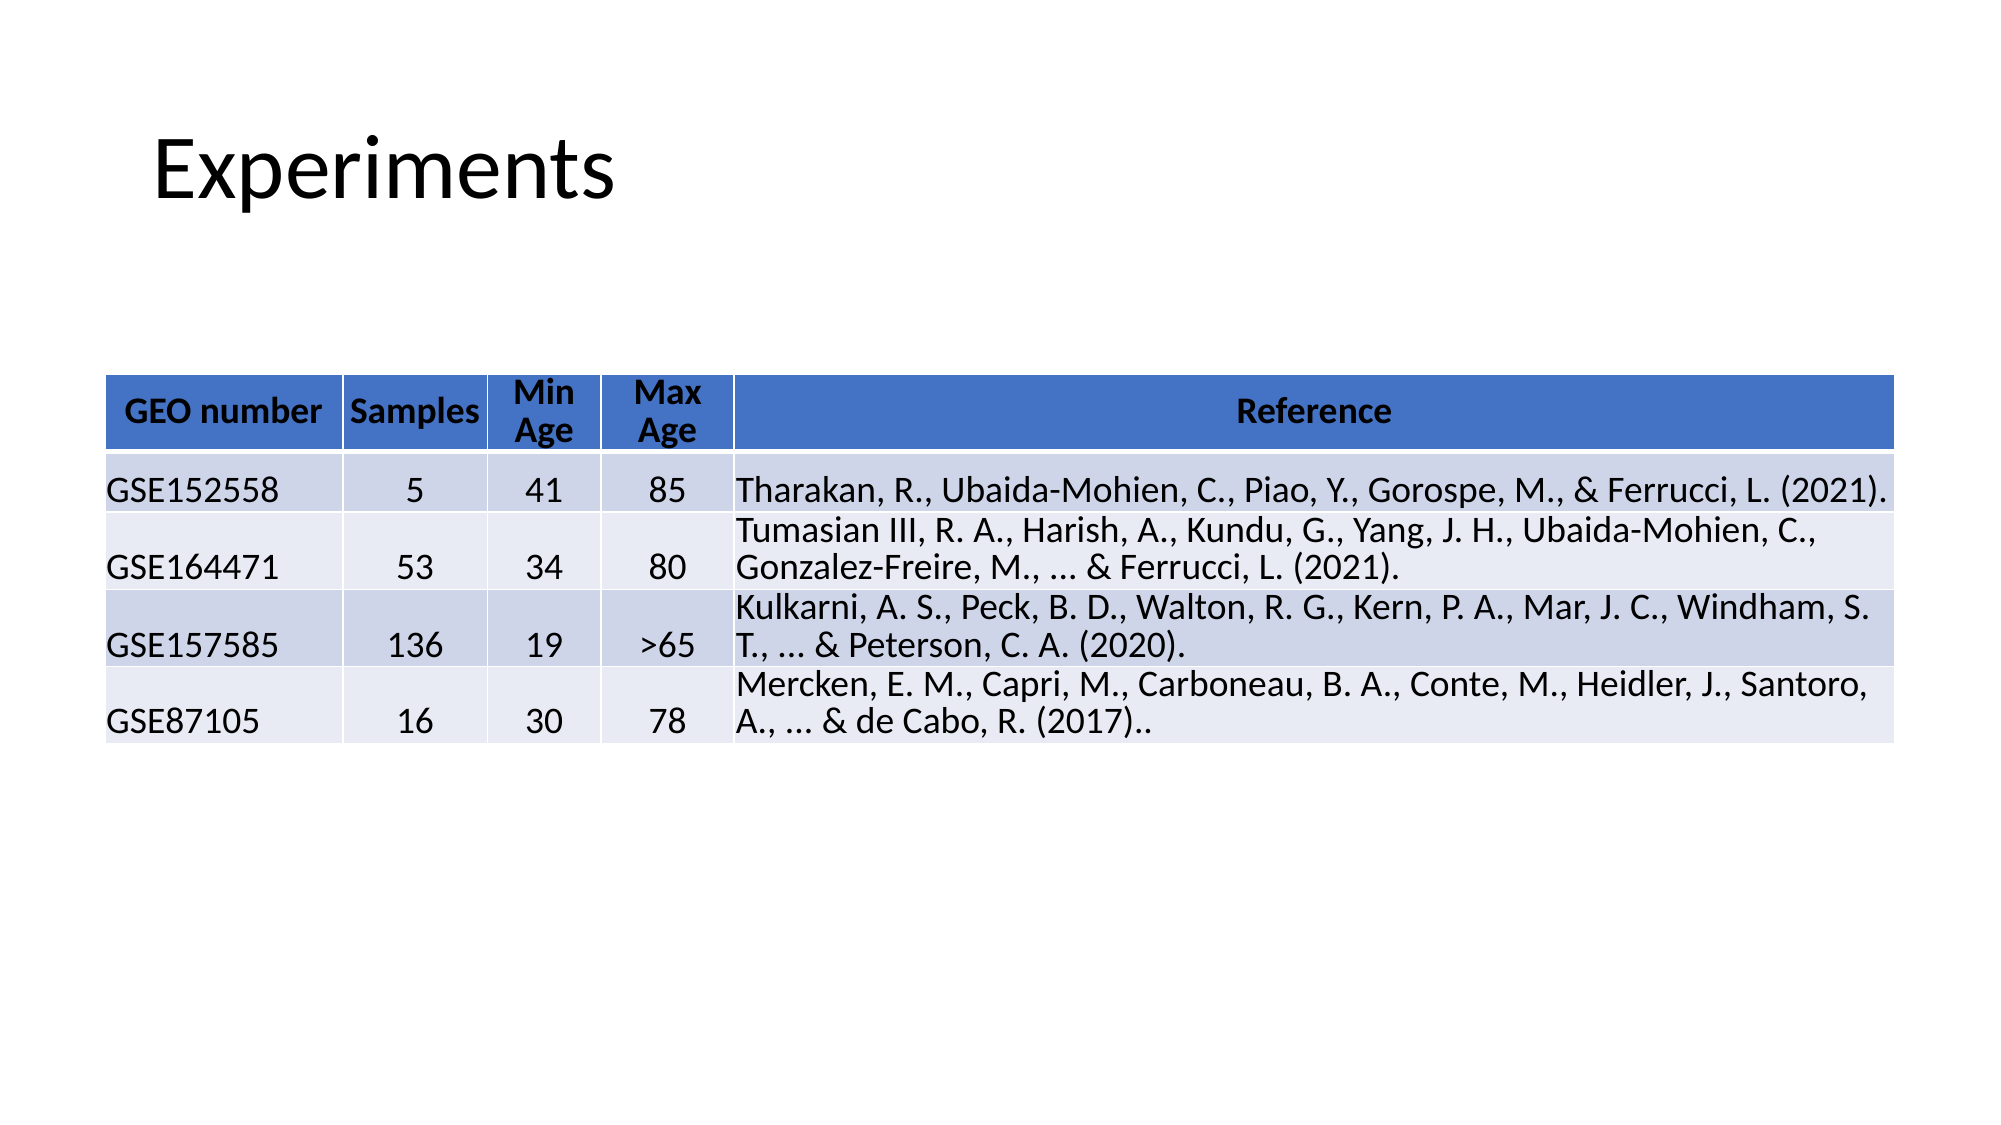

# Experiments
| GEO number | Samples | Min Age | Max Age | Reference |
| --- | --- | --- | --- | --- |
| GSE152558 | 5 | 41 | 85 | Tharakan, R., Ubaida-Mohien, C., Piao, Y., Gorospe, M., & Ferrucci, L. (2021). |
| GSE164471 | 53 | 34 | 80 | Tumasian III, R. A., Harish, A., Kundu, G., Yang, J. H., Ubaida-Mohien, C., Gonzalez-Freire, M., ... & Ferrucci, L. (2021). |
| GSE157585 | 136 | 19 | >65 | Kulkarni, A. S., Peck, B. D., Walton, R. G., Kern, P. A., Mar, J. C., Windham, S. T., ... & Peterson, C. A. (2020). |
| GSE87105 | 16 | 30 | 78 | Mercken, E. M., Capri, M., Carboneau, B. A., Conte, M., Heidler, J., Santoro, A., ... & de Cabo, R. (2017).. |